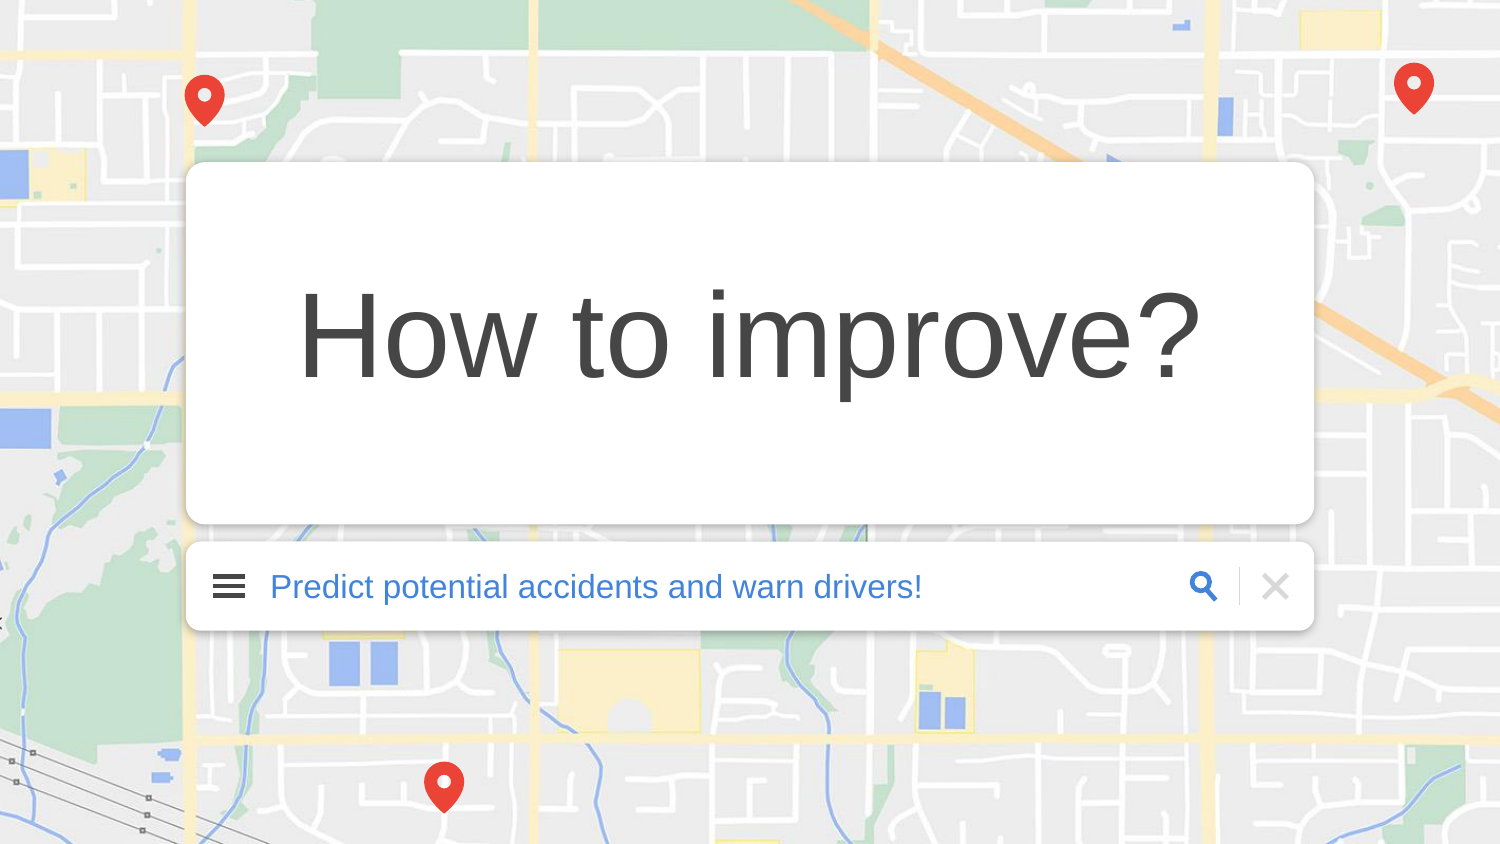

# How to improve?

Predict potential accidents and warn drivers!